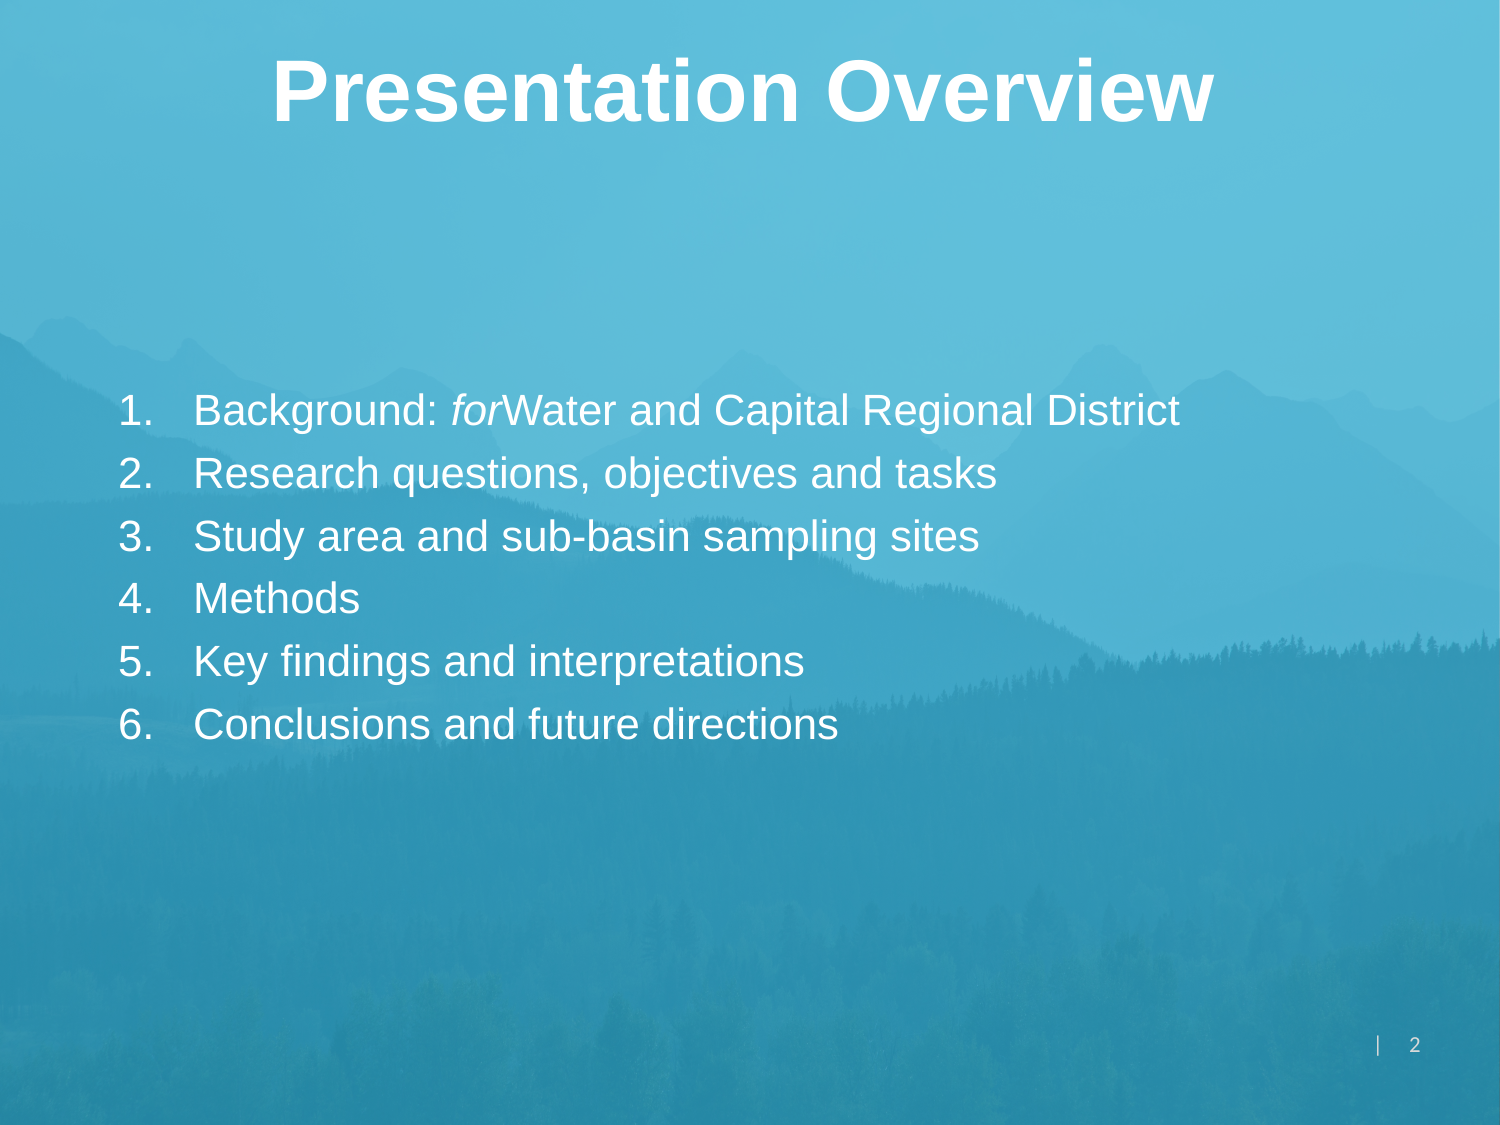

Presentation Overview
Background: forWater and Capital Regional District
Research questions, objectives and tasks
Study area and sub-basin sampling sites
Methods
Key findings and interpretations
Conclusions and future directions
|     2